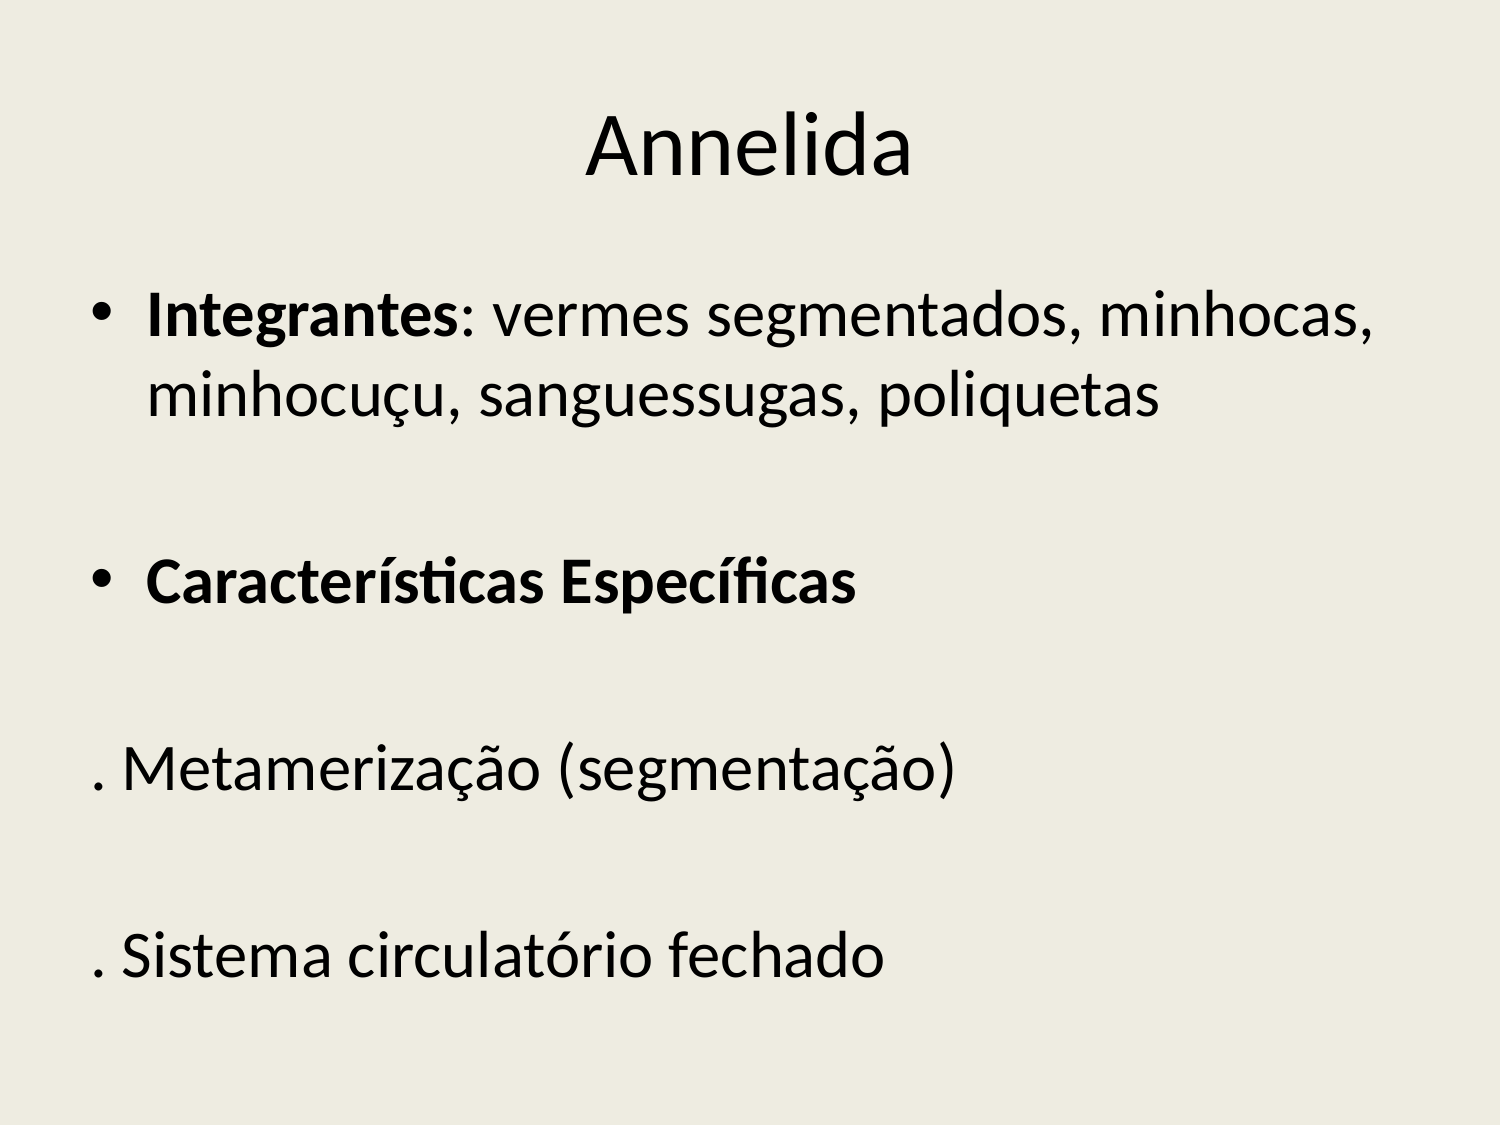

# Annelida
Integrantes: vermes segmentados, minhocas, minhocuçu, sanguessugas, poliquetas

Características Específicas

. Metamerização (segmentação)

. Sistema circulatório fechado